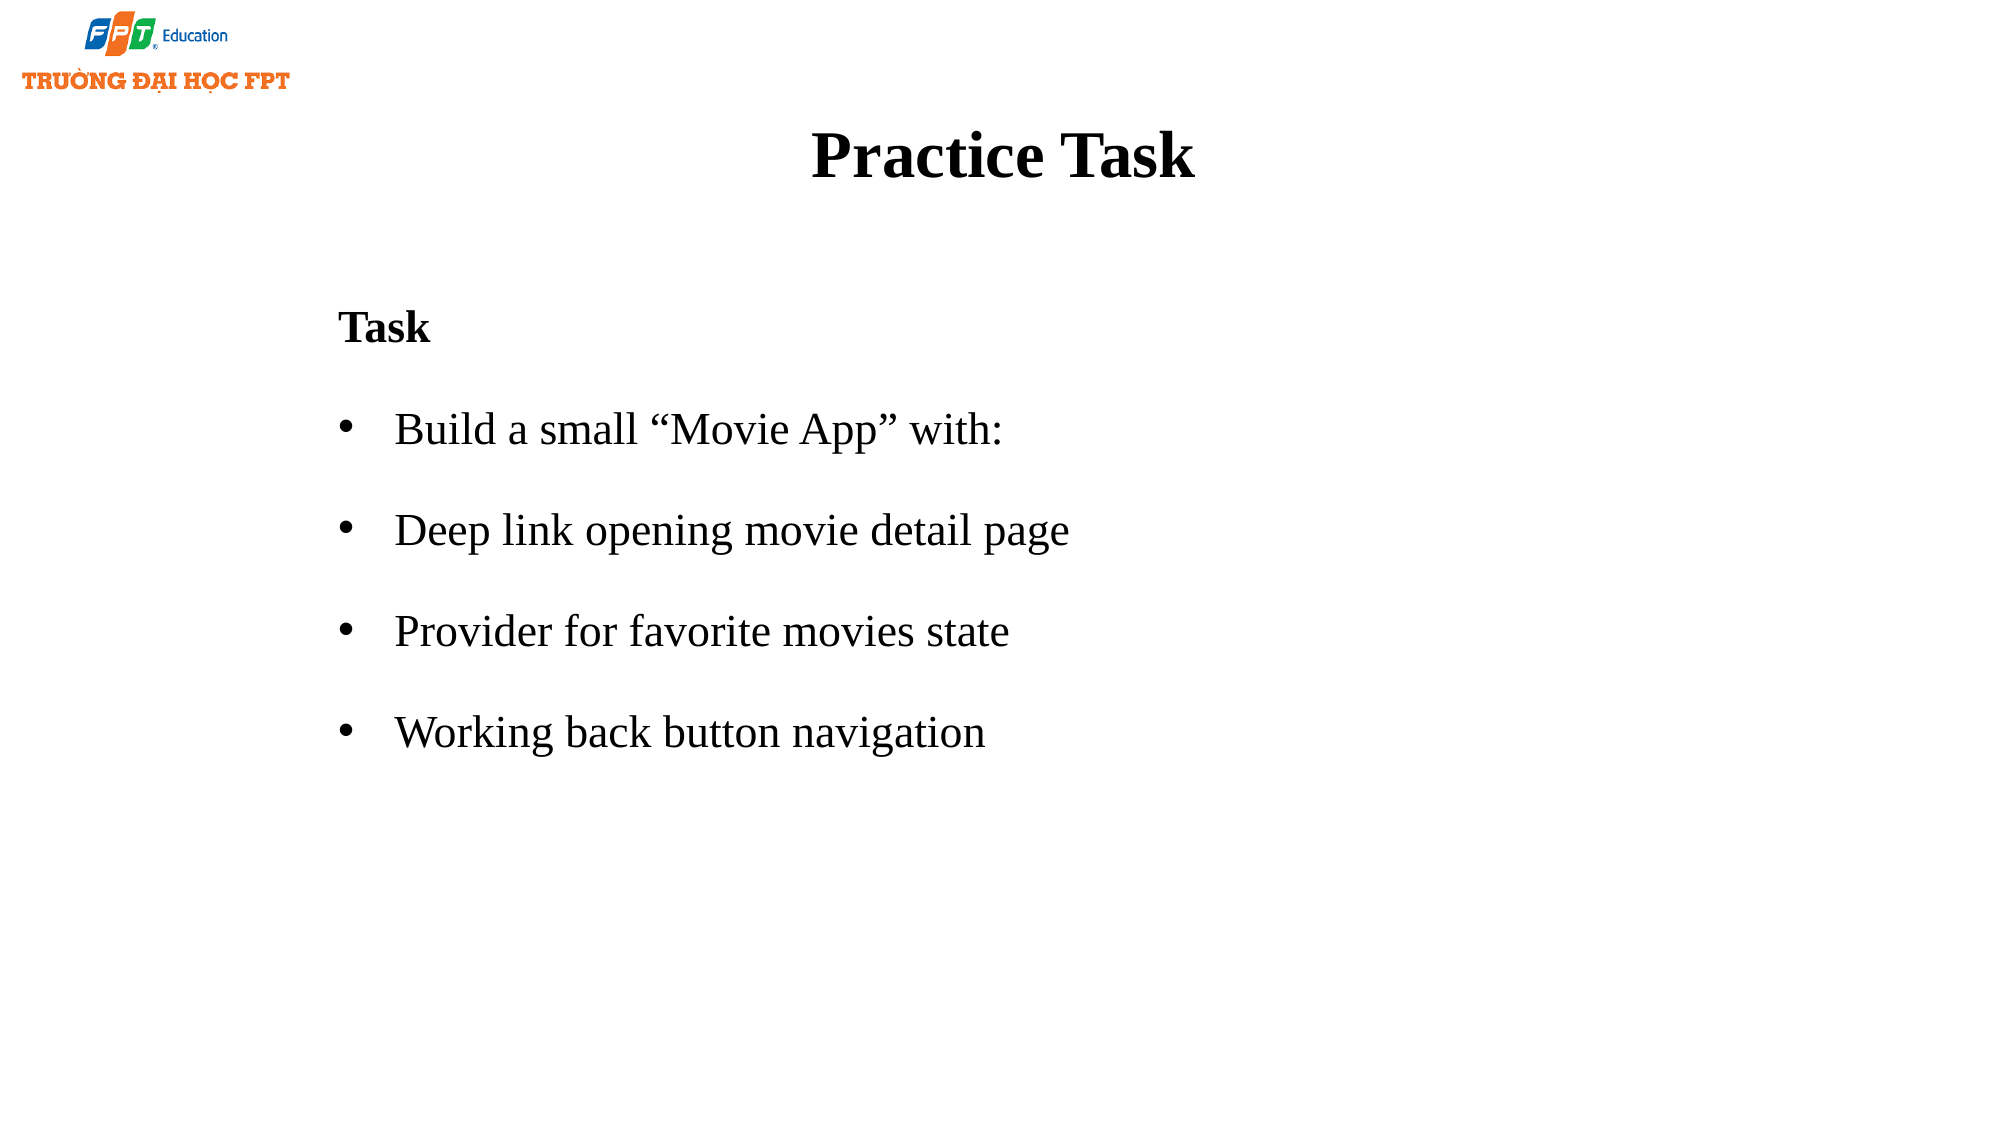

# Practice Task
Task
Build a small “Movie App” with:
Deep link opening movie detail page
Provider for favorite movies state
Working back button navigation